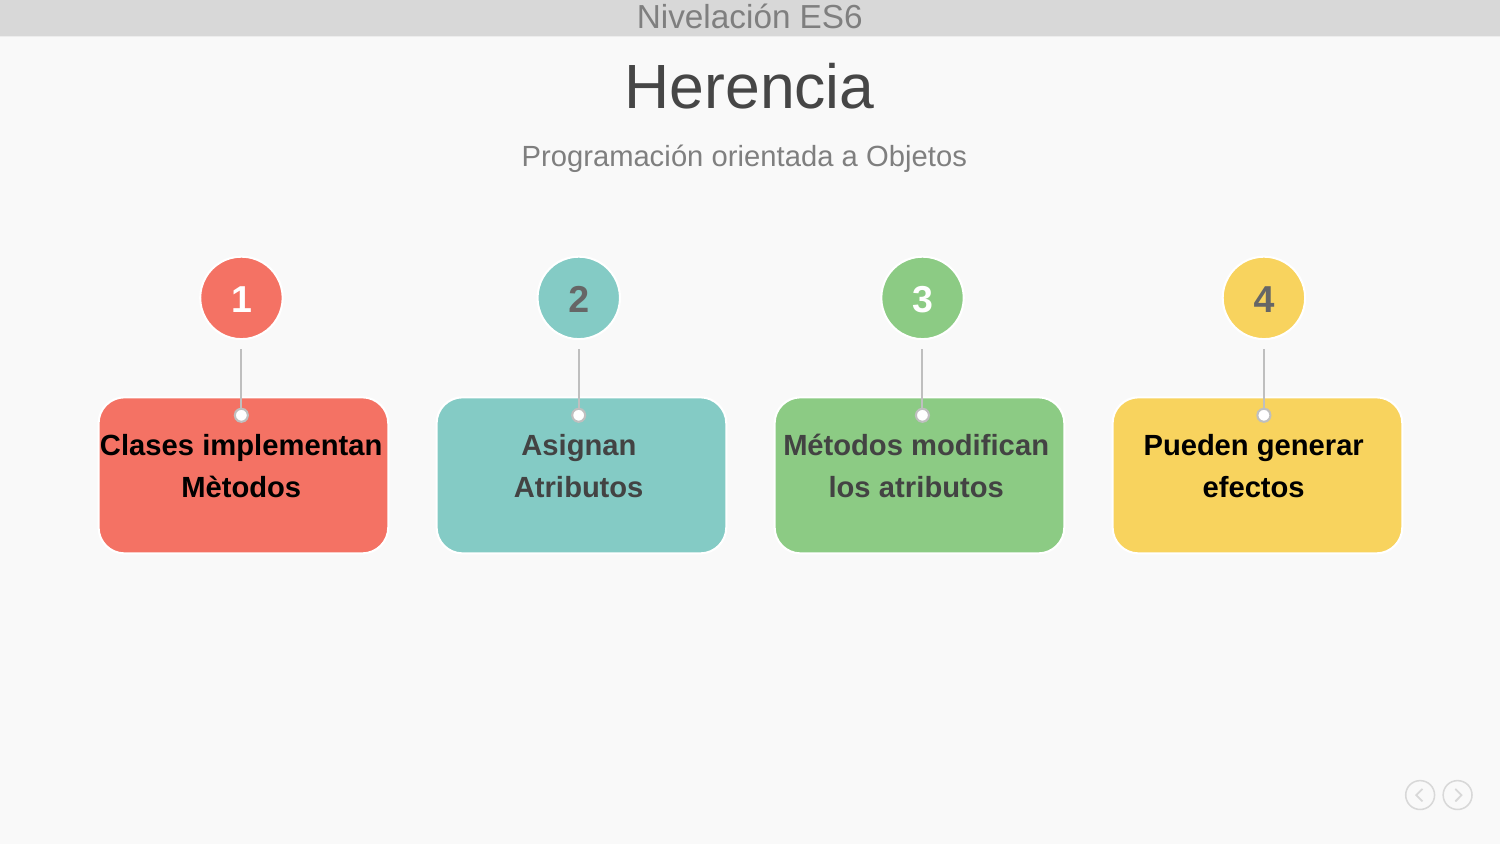

Nivelación ES6
Herencia
Programación orientada a Objetos

1
2
3
4

Clases implementan Mètodos
Asignan
Atributos
Métodos modifican los atributos
Pueden generar efectos